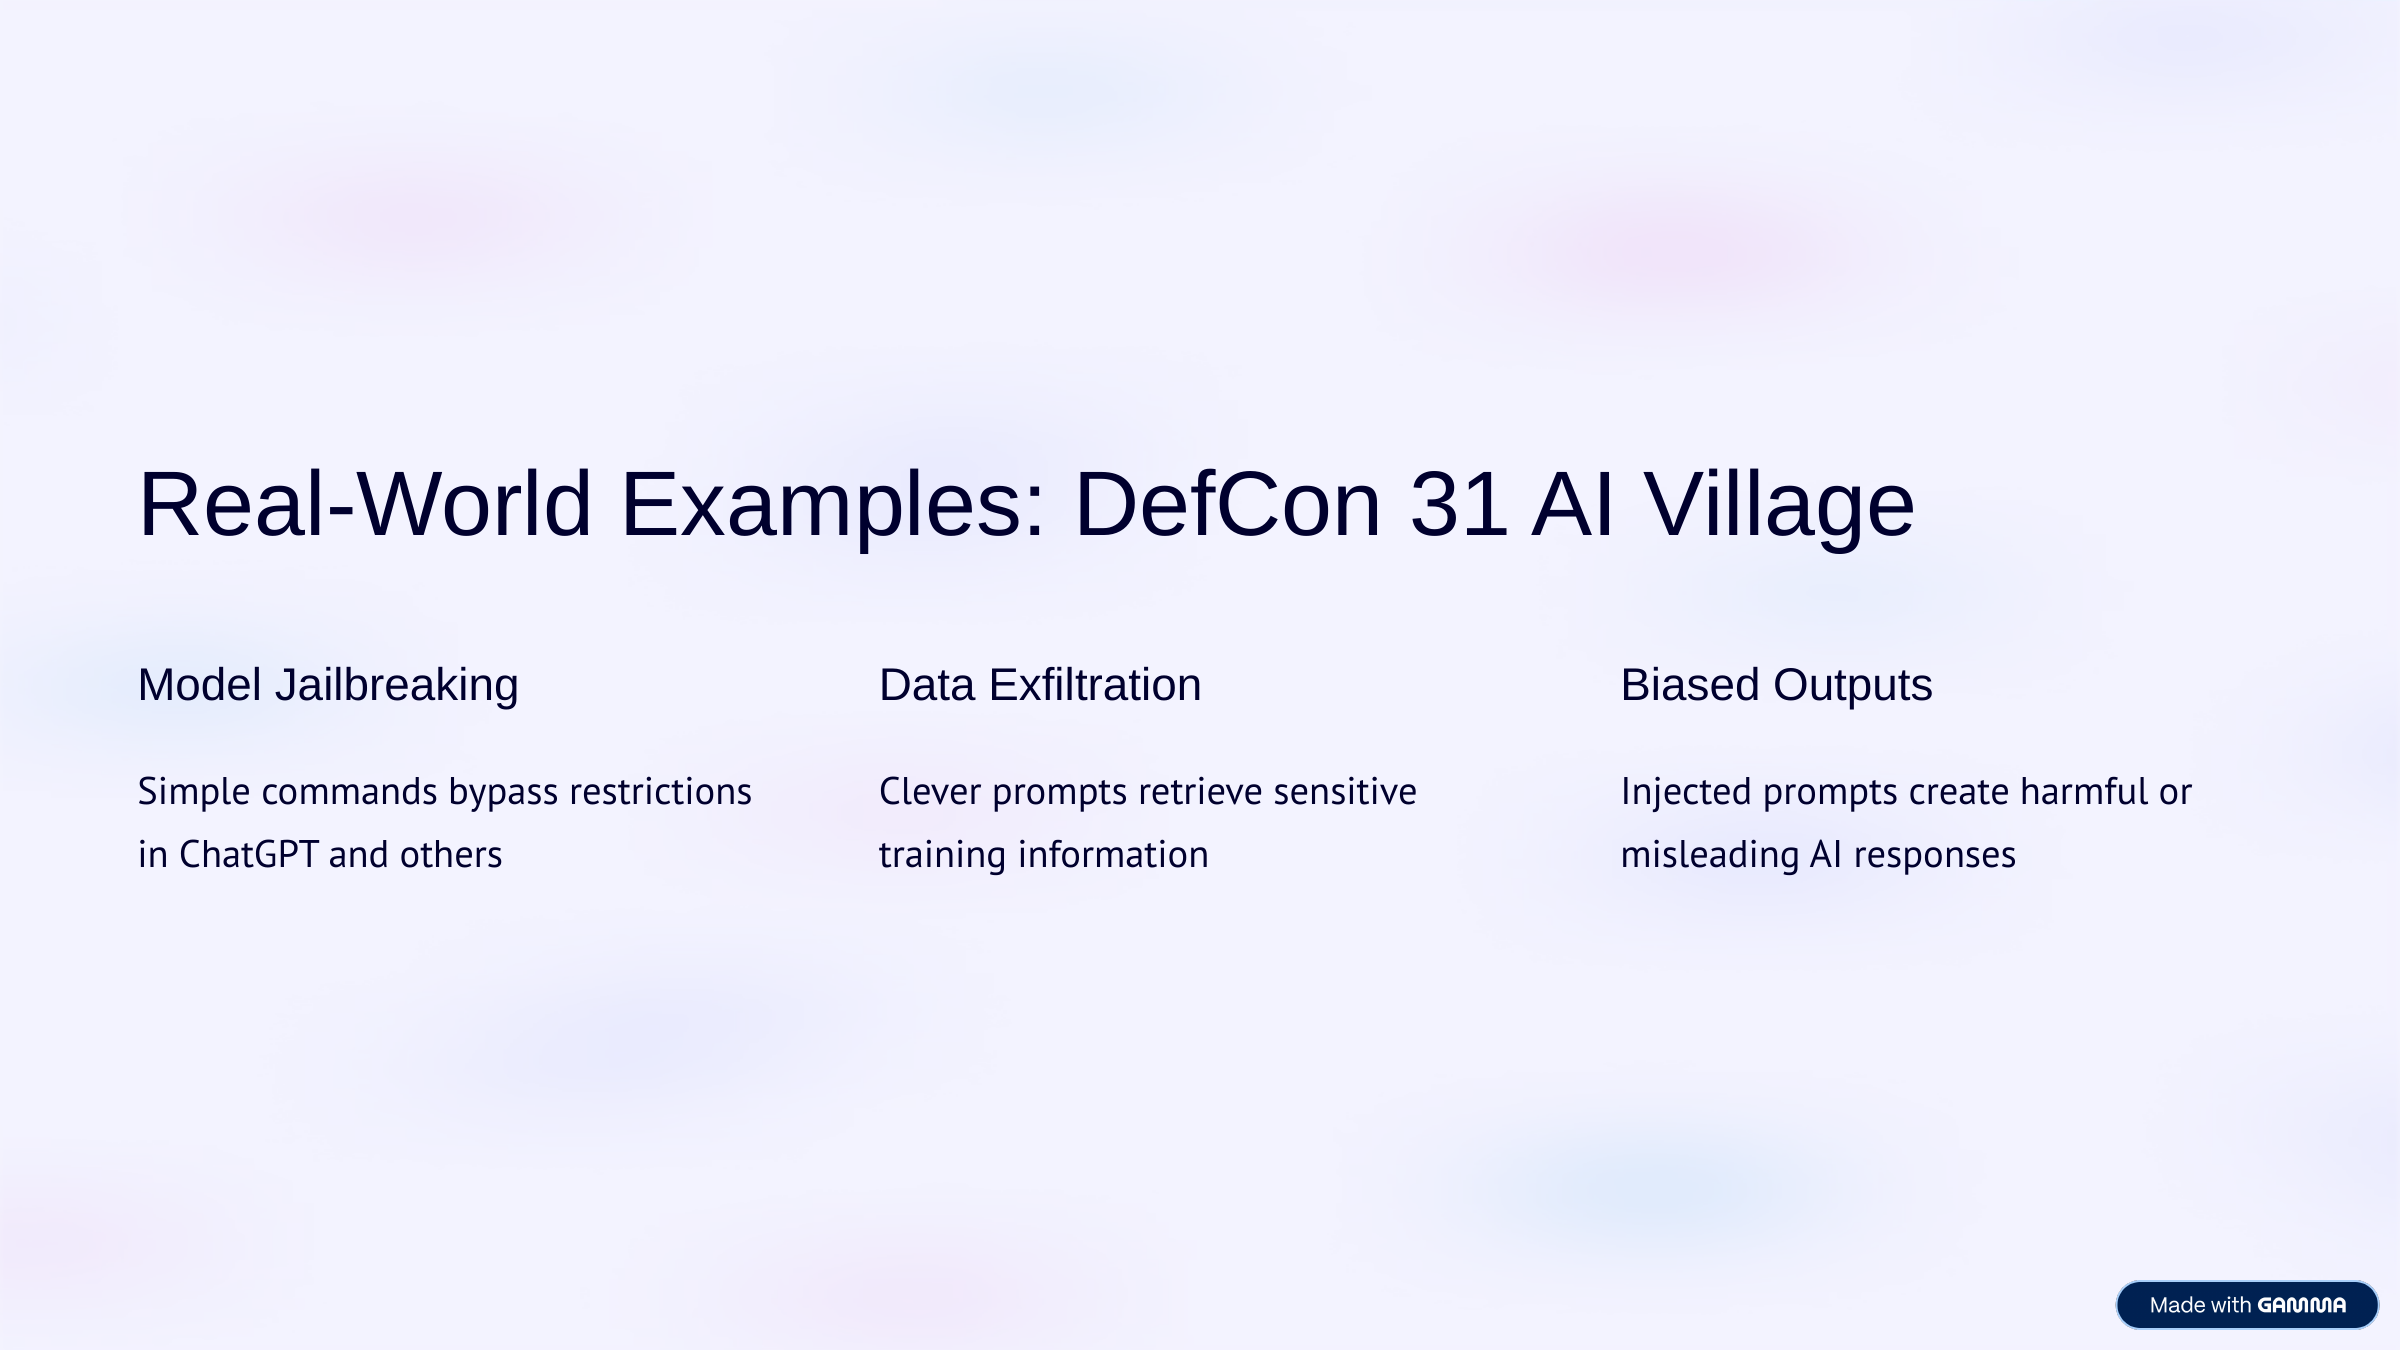

Real-World Examples: DefCon 31 AI Village
Model Jailbreaking
Data Exfiltration
Biased Outputs
Simple commands bypass restrictions in ChatGPT and others
Clever prompts retrieve sensitive training information
Injected prompts create harmful or misleading AI responses